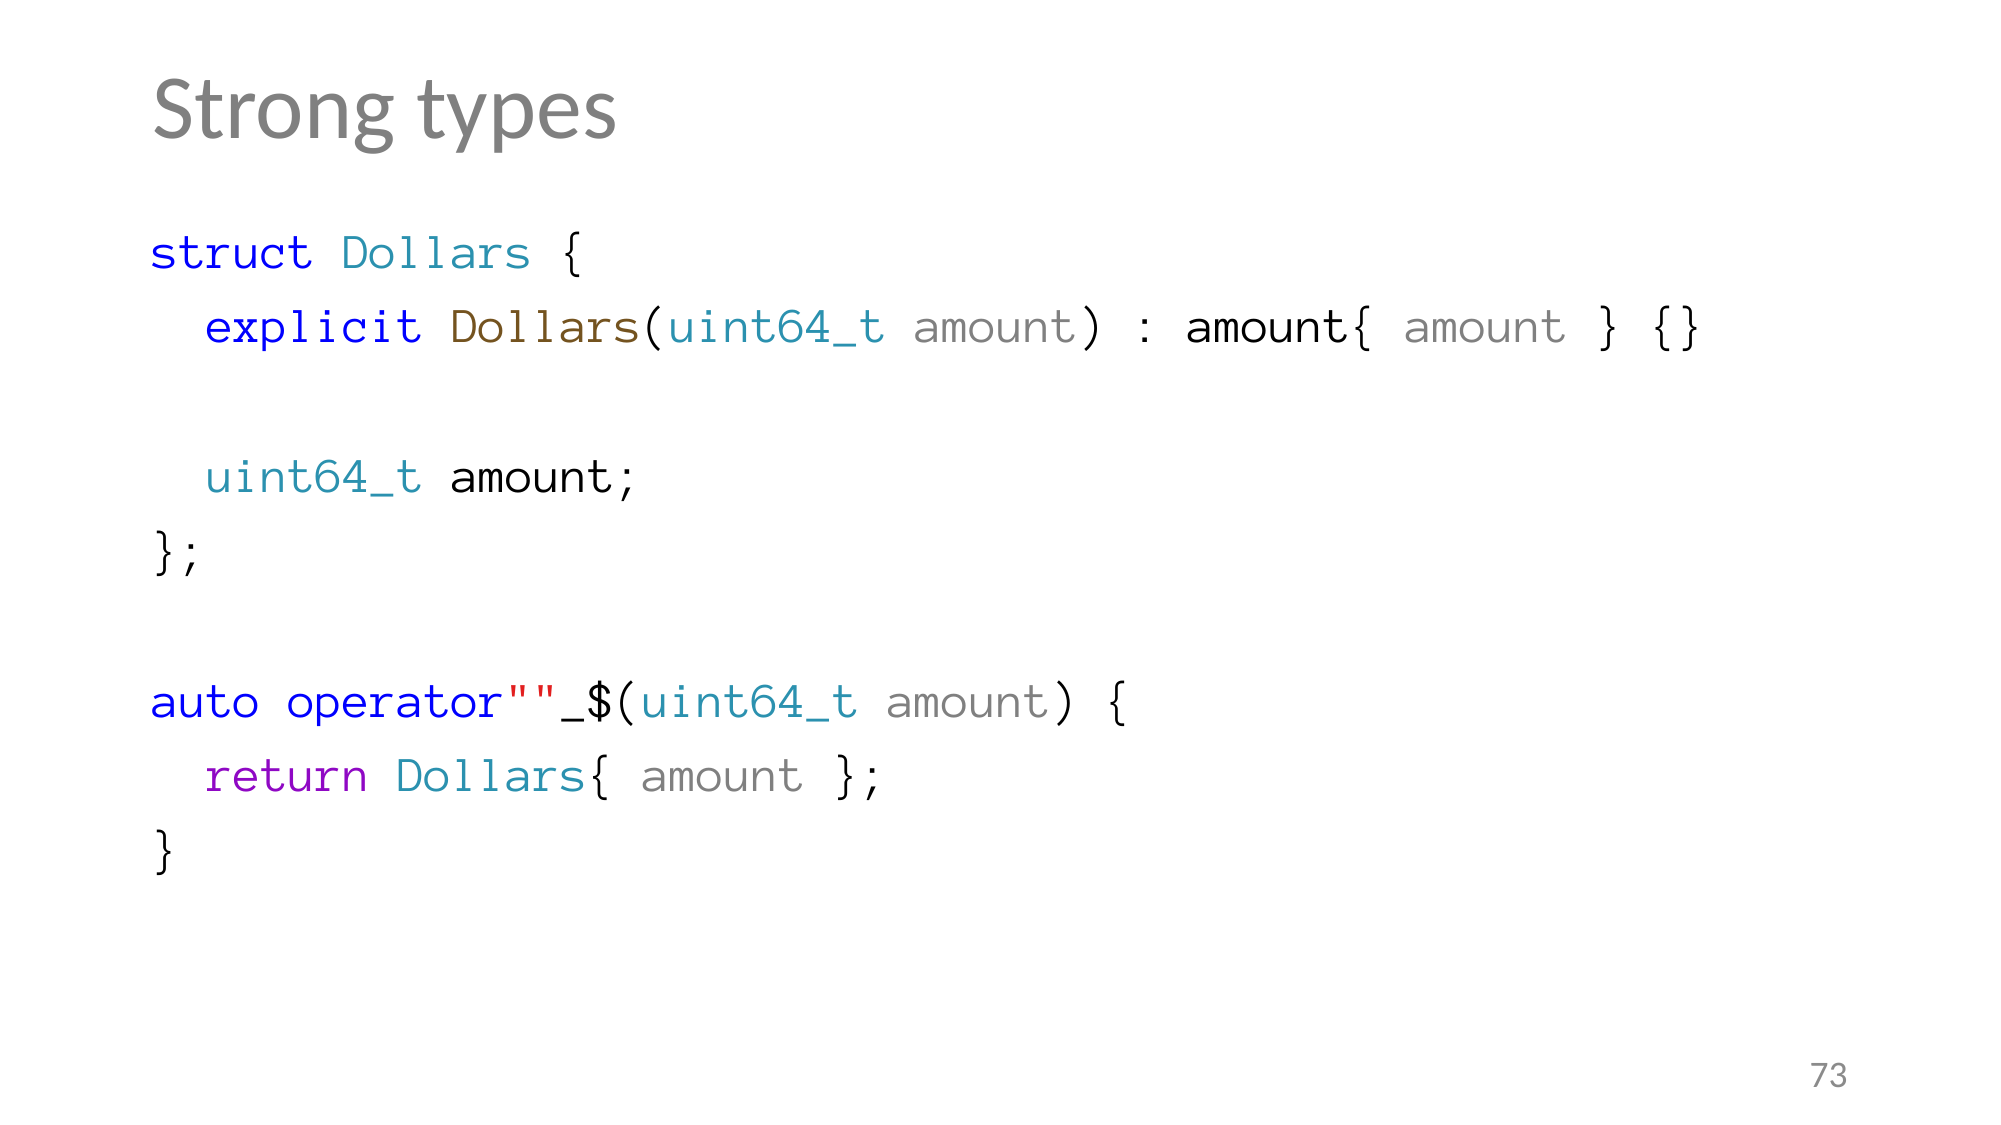

# Strong types
struct Dollars {
  explicit Dollars(uint64_t amount) : amount{ amount } {}

  uint64_t amount;
};

auto operator""_$(uint64_t amount) {
  return Dollars{ amount };
}
73